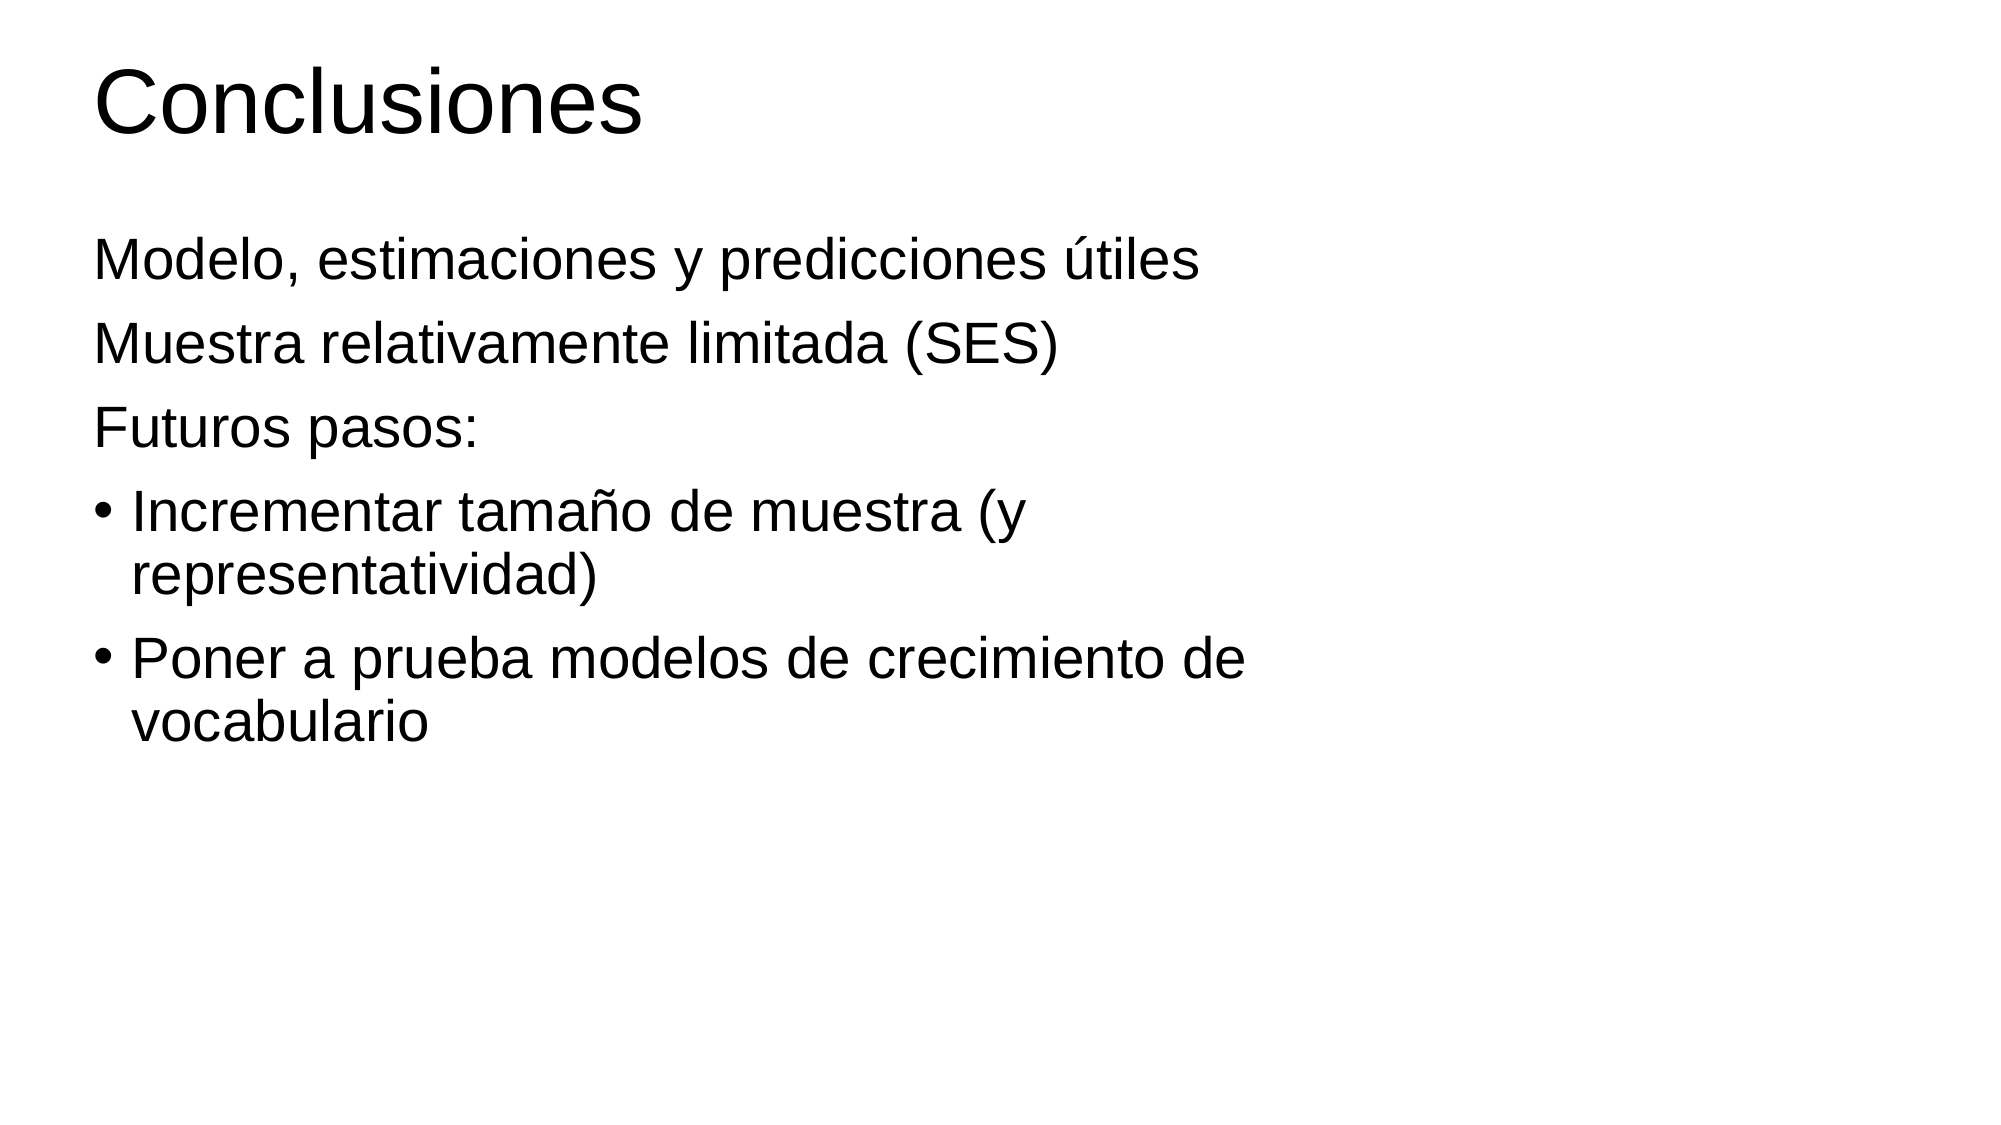

Conclusiones
Modelo, estimaciones y predicciones útiles
Muestra relativamente limitada (SES)
Futuros pasos:
Incrementar tamaño de muestra (y  representatividad)
Poner a prueba modelos de crecimiento de vocabulario